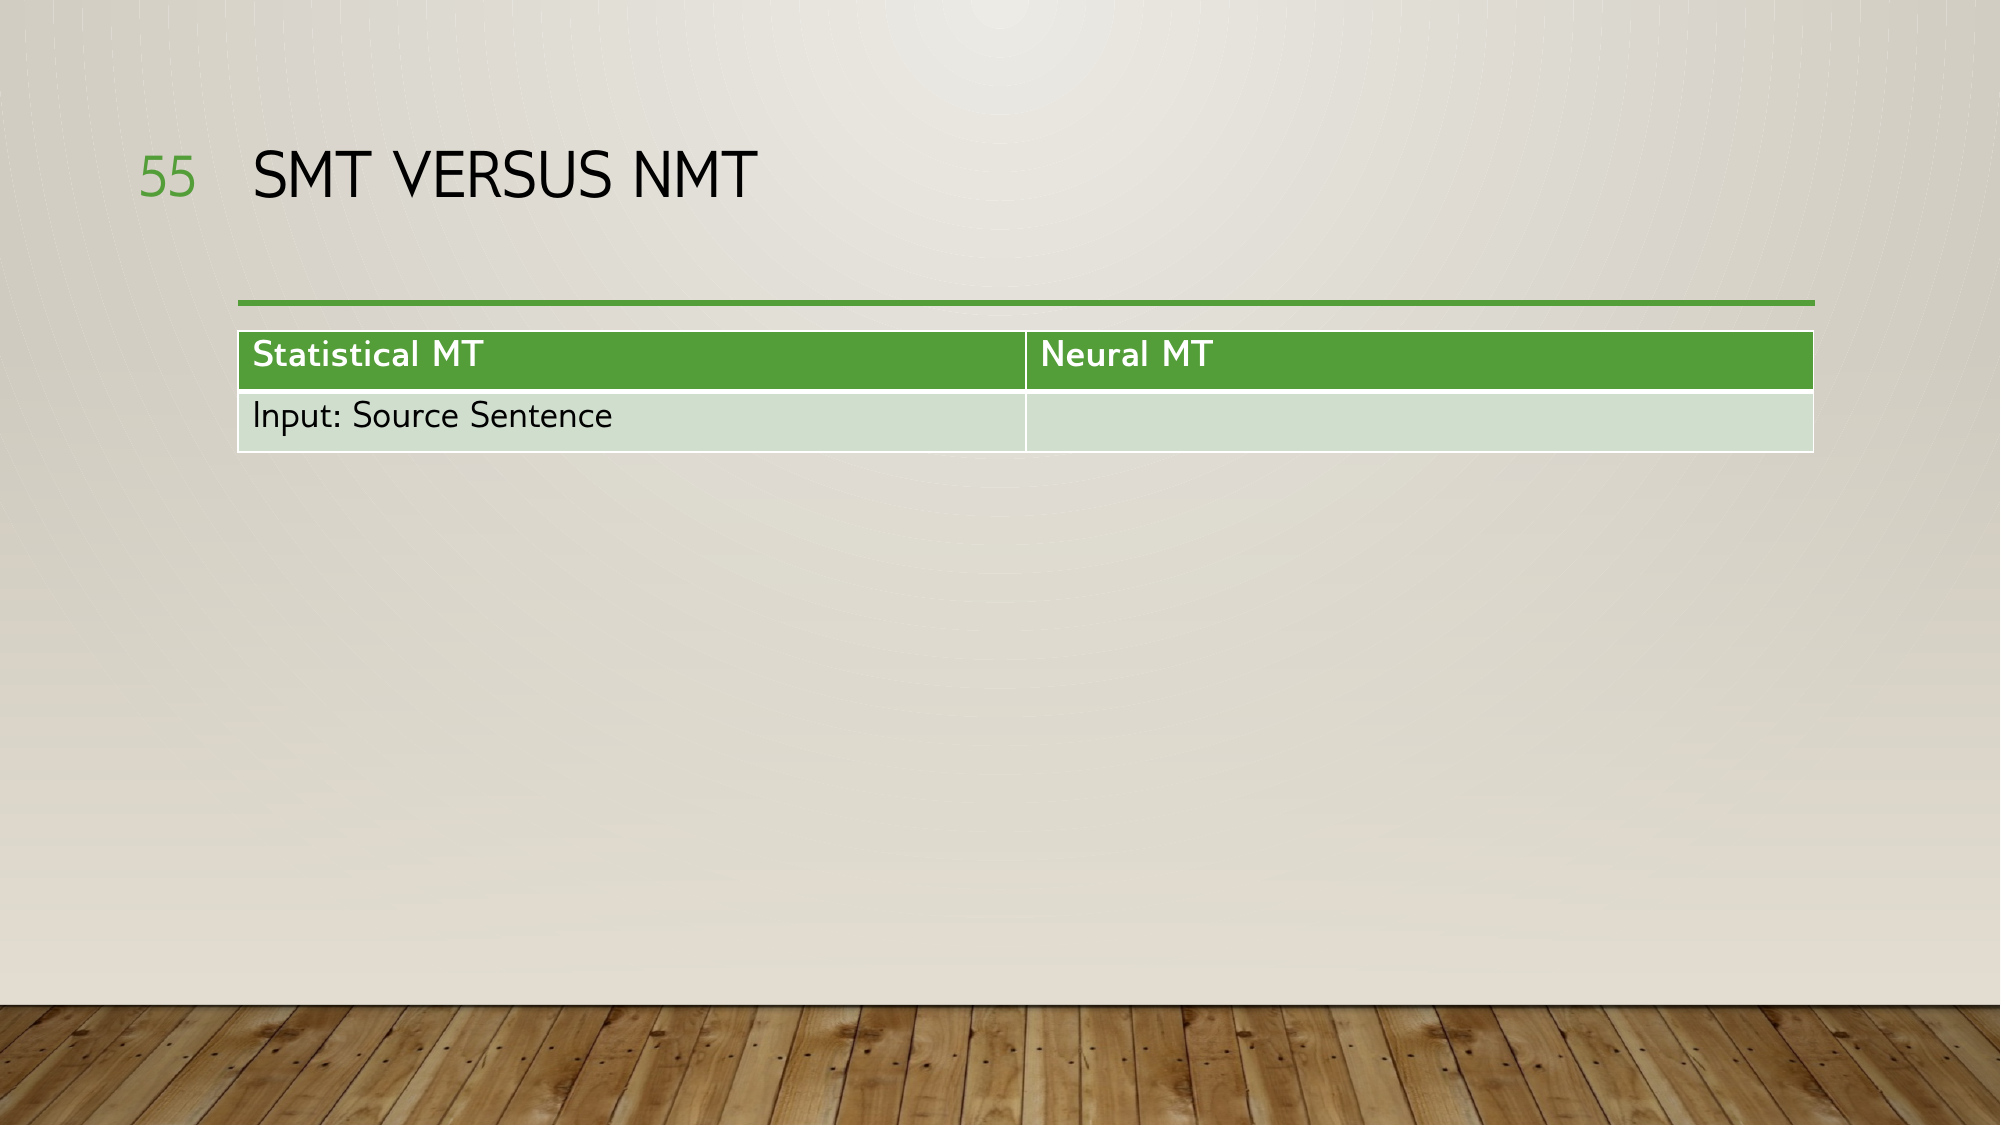

55
# SMT versus NMT
| Statistical MT | Neural MT |
| --- | --- |
| Input: Source Sentence |  |